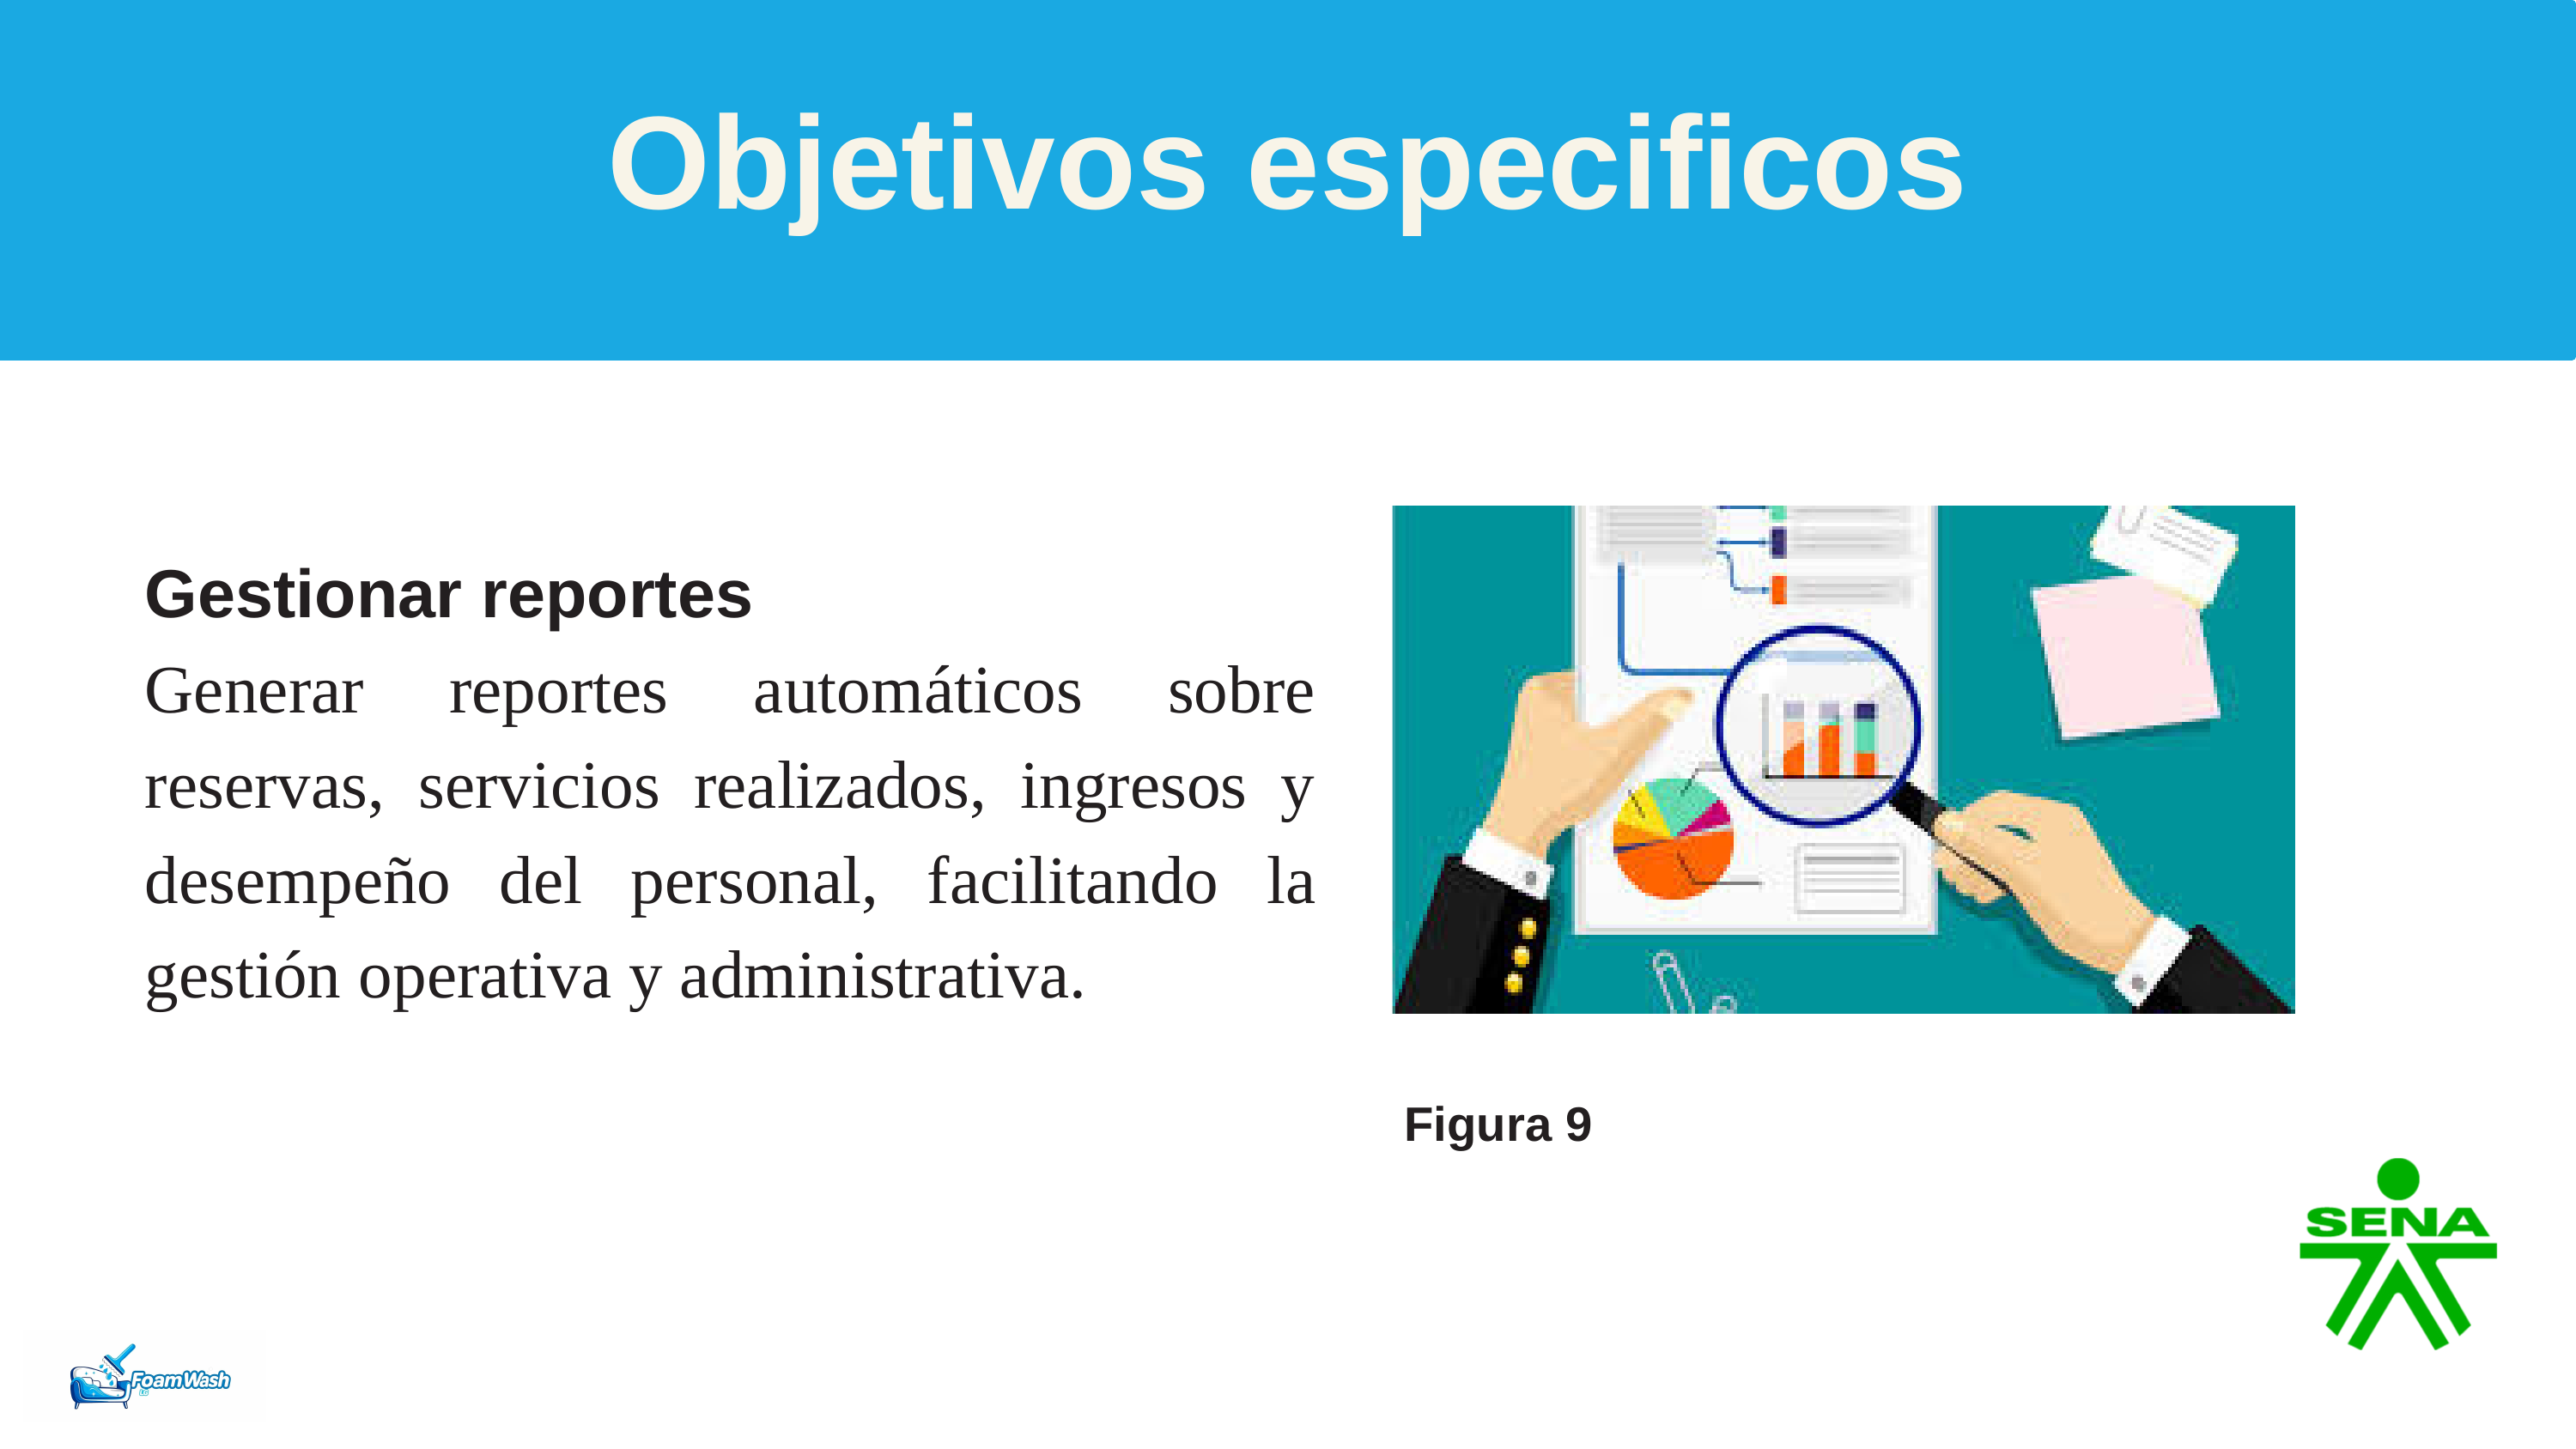

Objetivos especificos

Gestionar reportes
Generar reportes automáticos sobre reservas, servicios realizados, ingresos y desempeño del personal, facilitando la gestión operativa y administrativa.

Figura 9